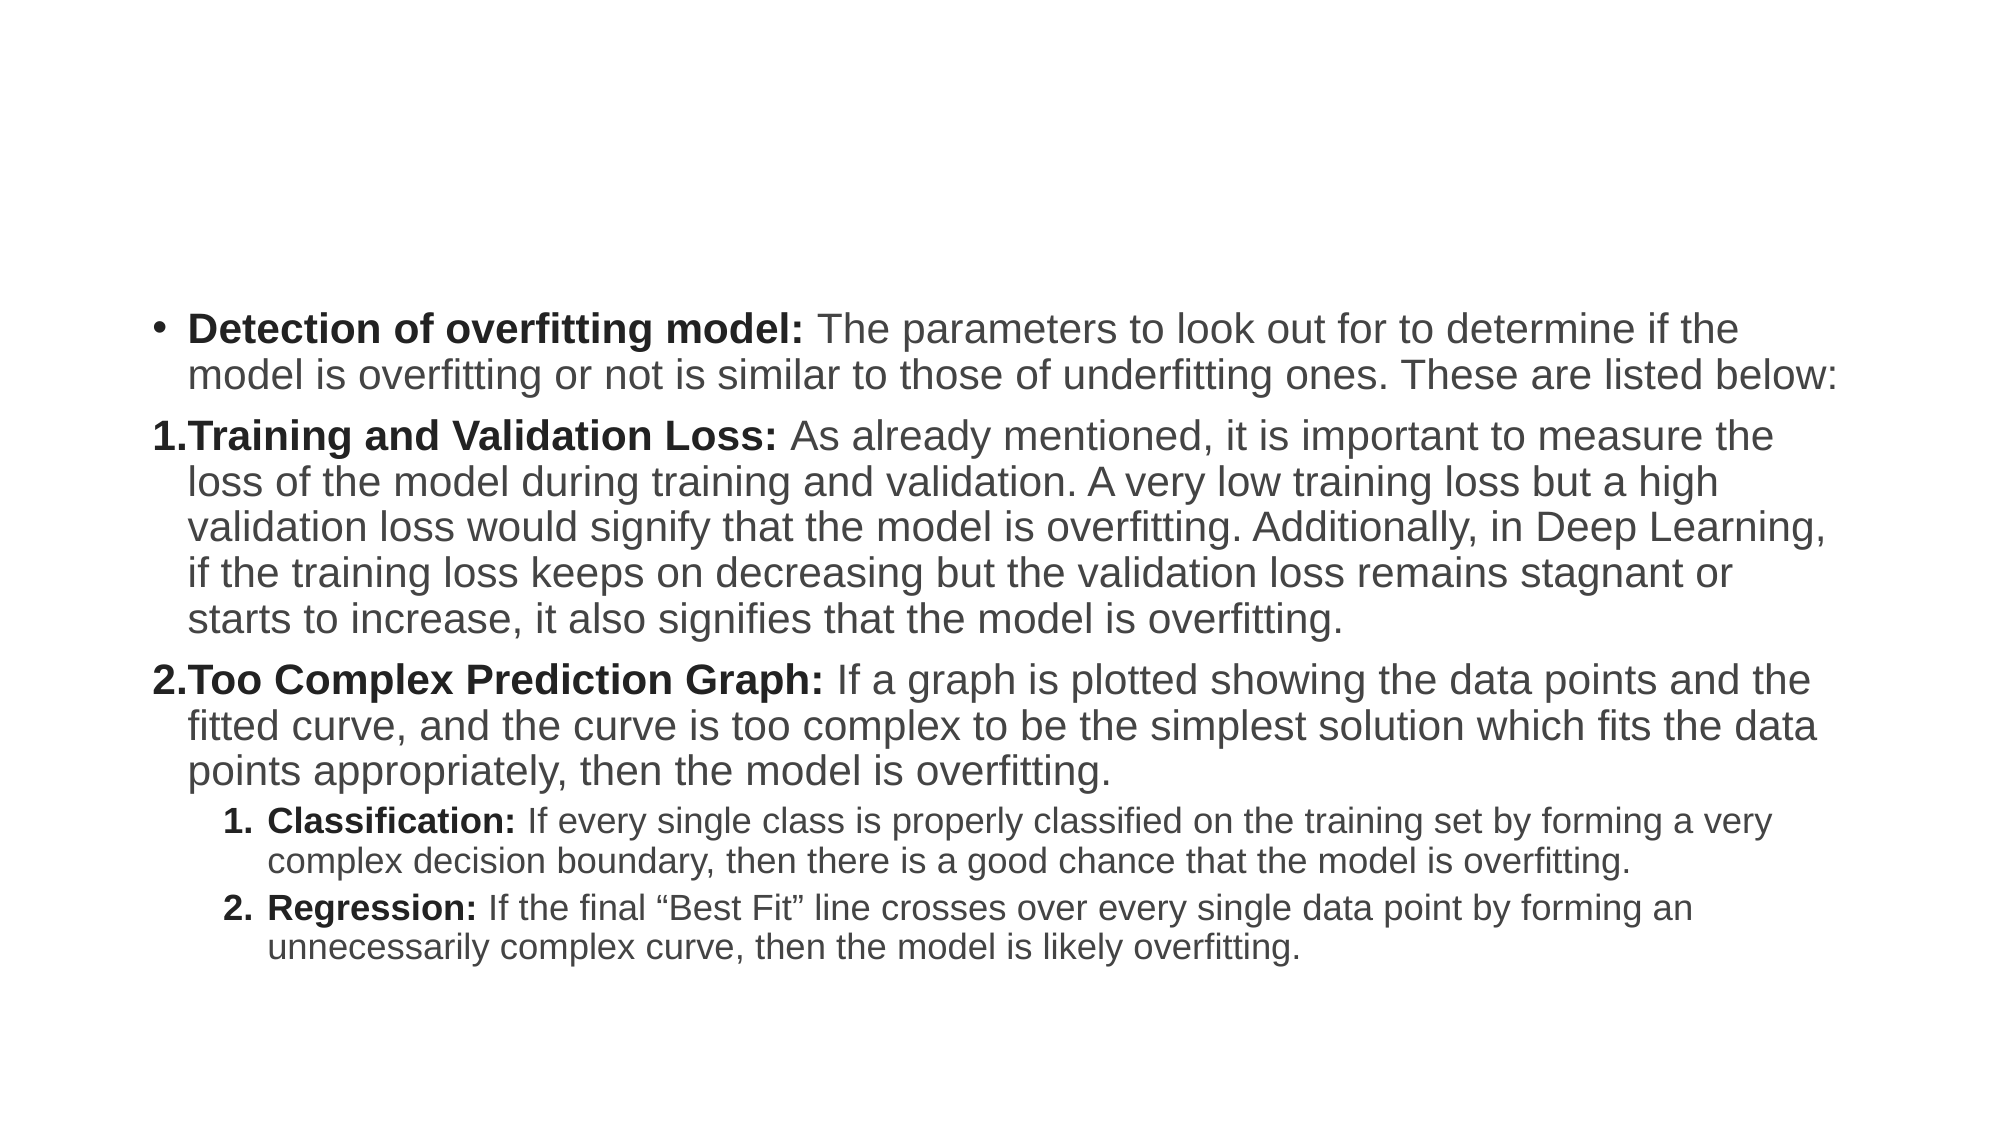

#
Detection of overfitting model: The parameters to look out for to determine if the model is overfitting or not is similar to those of underfitting ones. These are listed below:
Training and Validation Loss: As already mentioned, it is important to measure the loss of the model during training and validation. A very low training loss but a high validation loss would signify that the model is overfitting. Additionally, in Deep Learning, if the training loss keeps on decreasing but the validation loss remains stagnant or starts to increase, it also signifies that the model is overfitting.
Too Complex Prediction Graph: If a graph is plotted showing the data points and the fitted curve, and the curve is too complex to be the simplest solution which fits the data points appropriately, then the model is overfitting.
Classification: If every single class is properly classified on the training set by forming a very complex decision boundary, then there is a good chance that the model is overfitting.
Regression: If the final “Best Fit” line crosses over every single data point by forming an unnecessarily complex curve, then the model is likely overfitting.